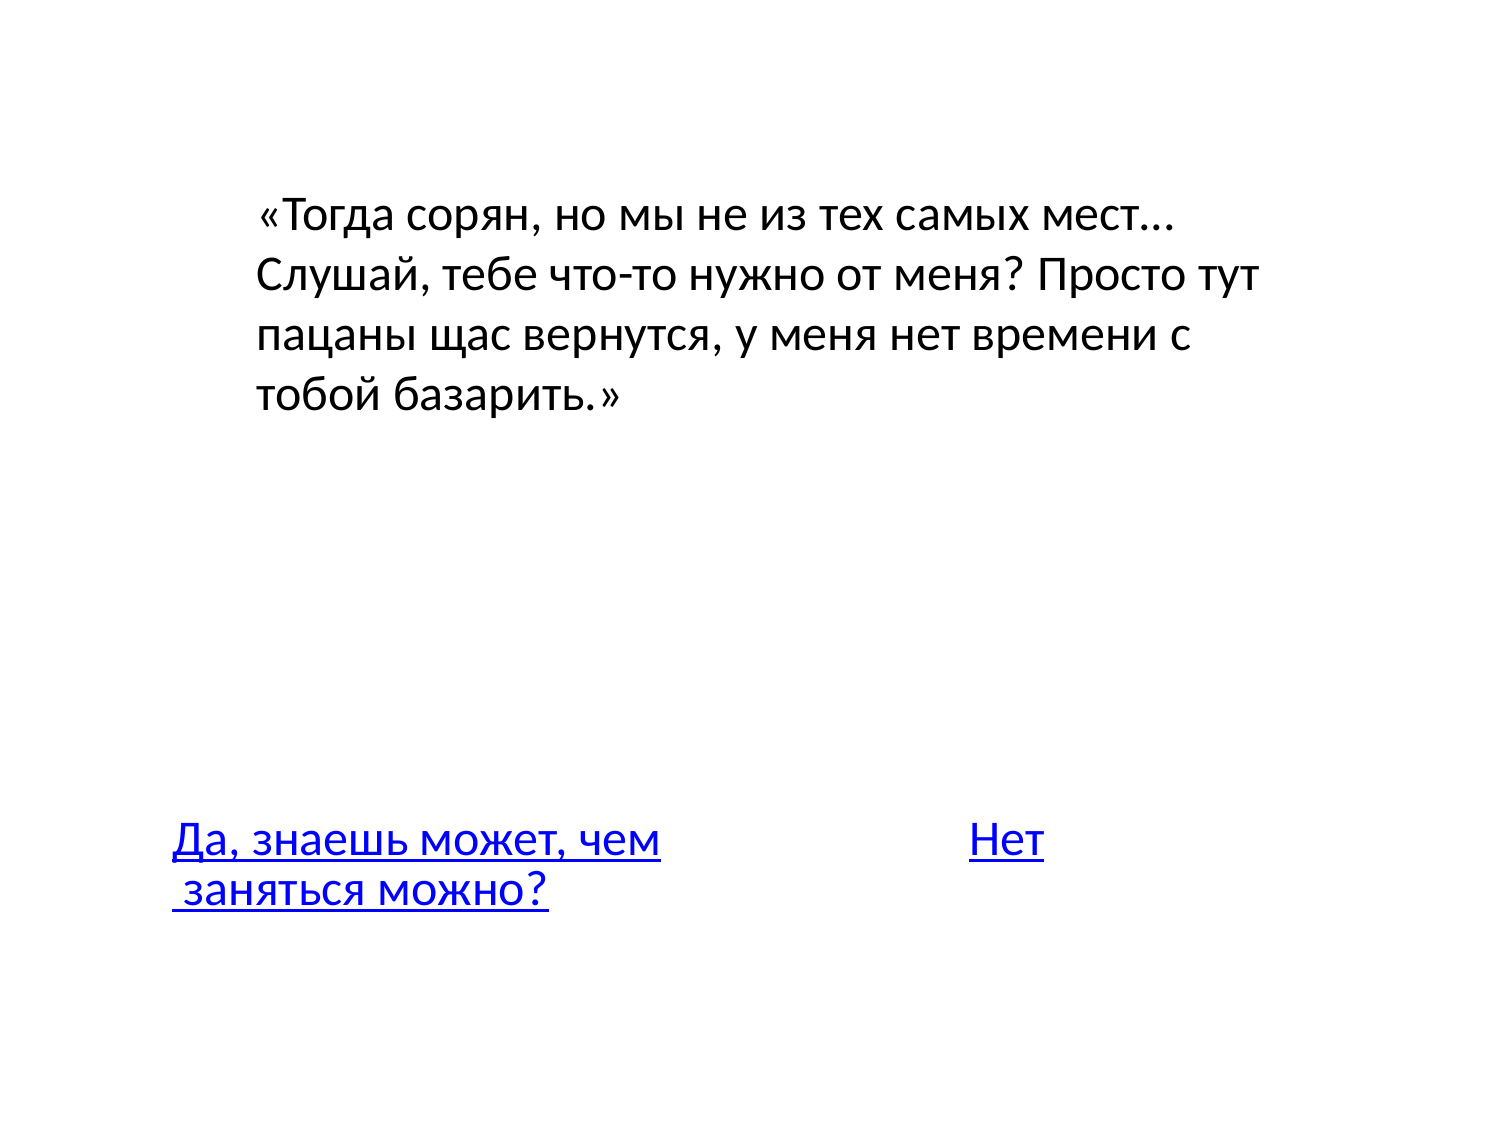

«Тогда сорян, но мы не из тех самых мест... Слушай, тебе что-то нужно от меня? Просто тут пацаны щас вернутся, у меня нет времени с тобой базарить.»
Да, знаешь может, чем заняться можно?
Нет